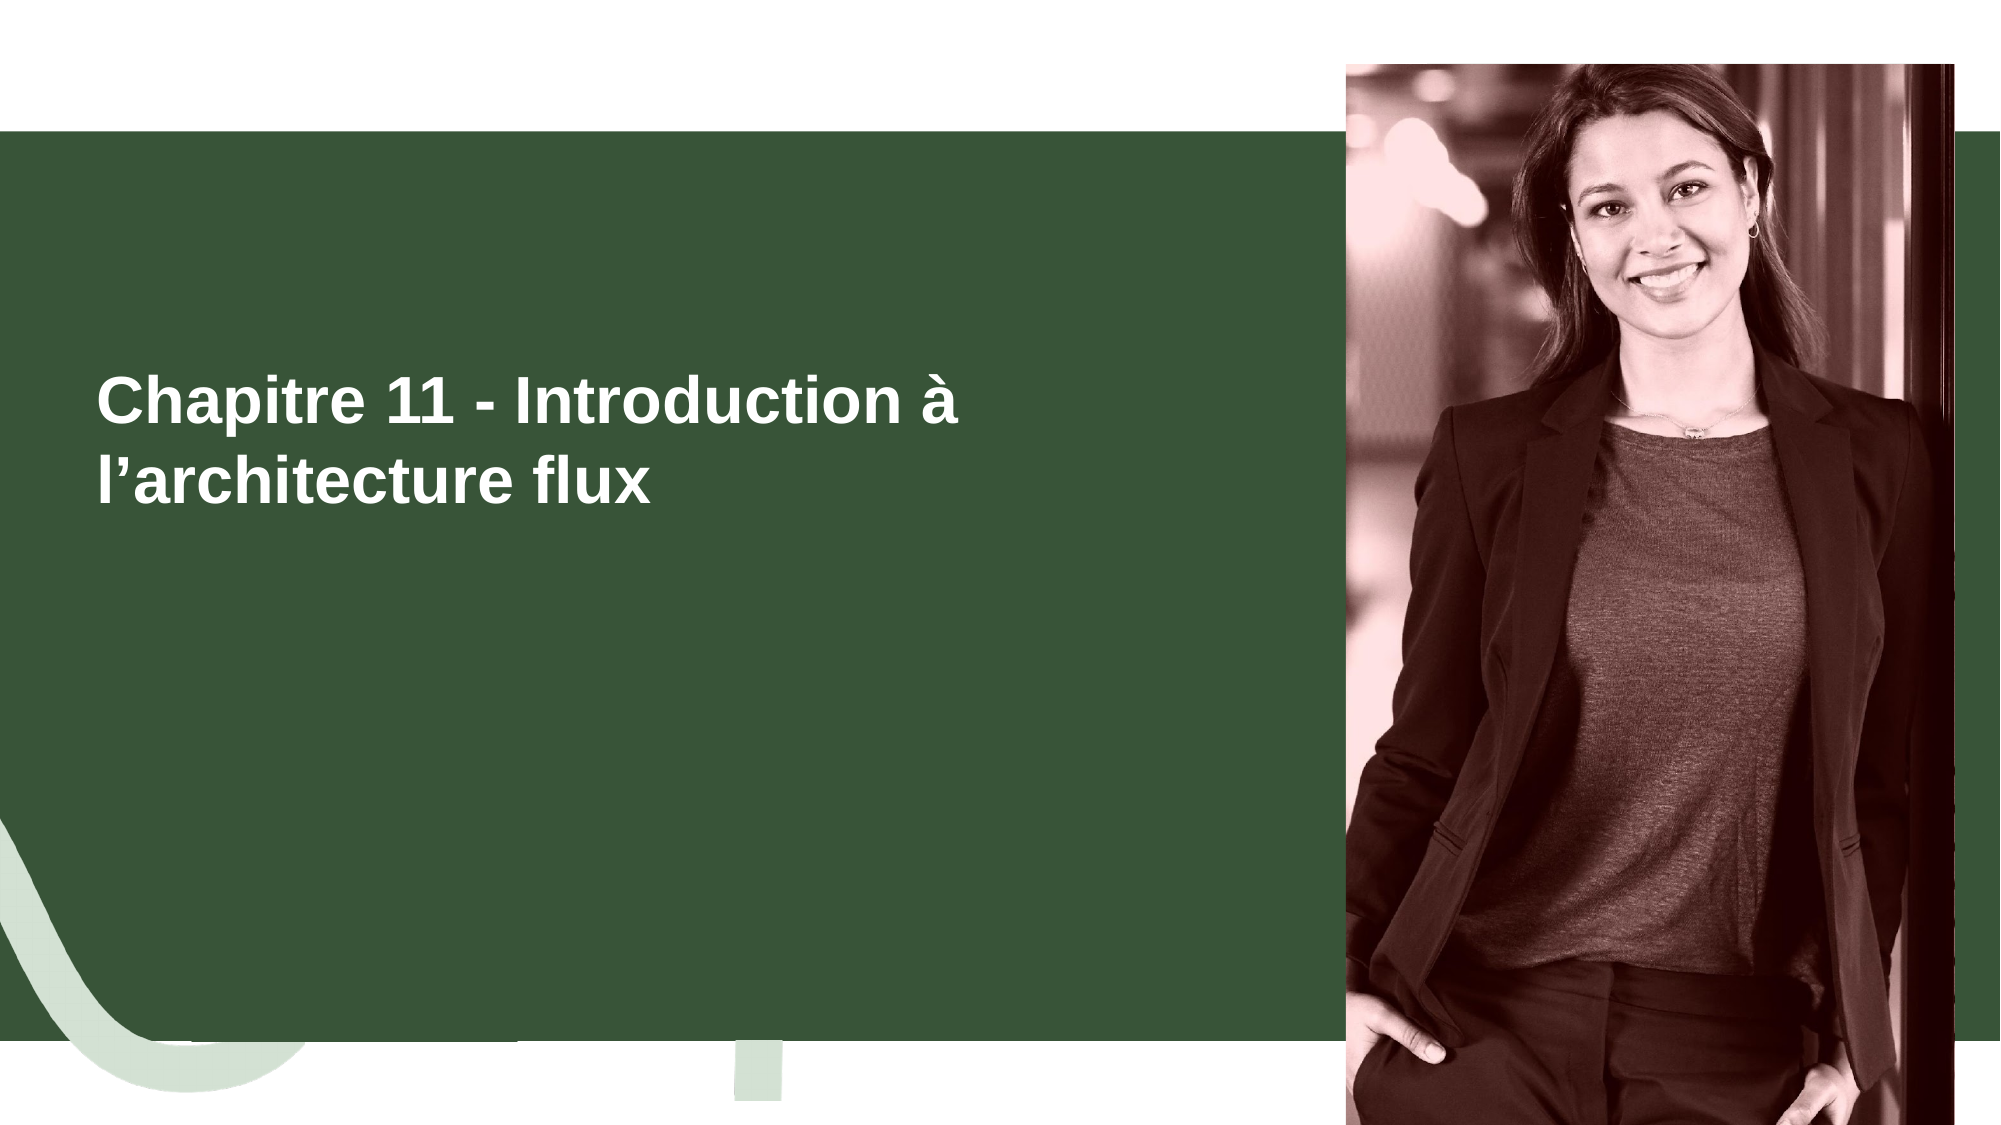

# Chapitre 11 - Introduction à
l’architecture flux